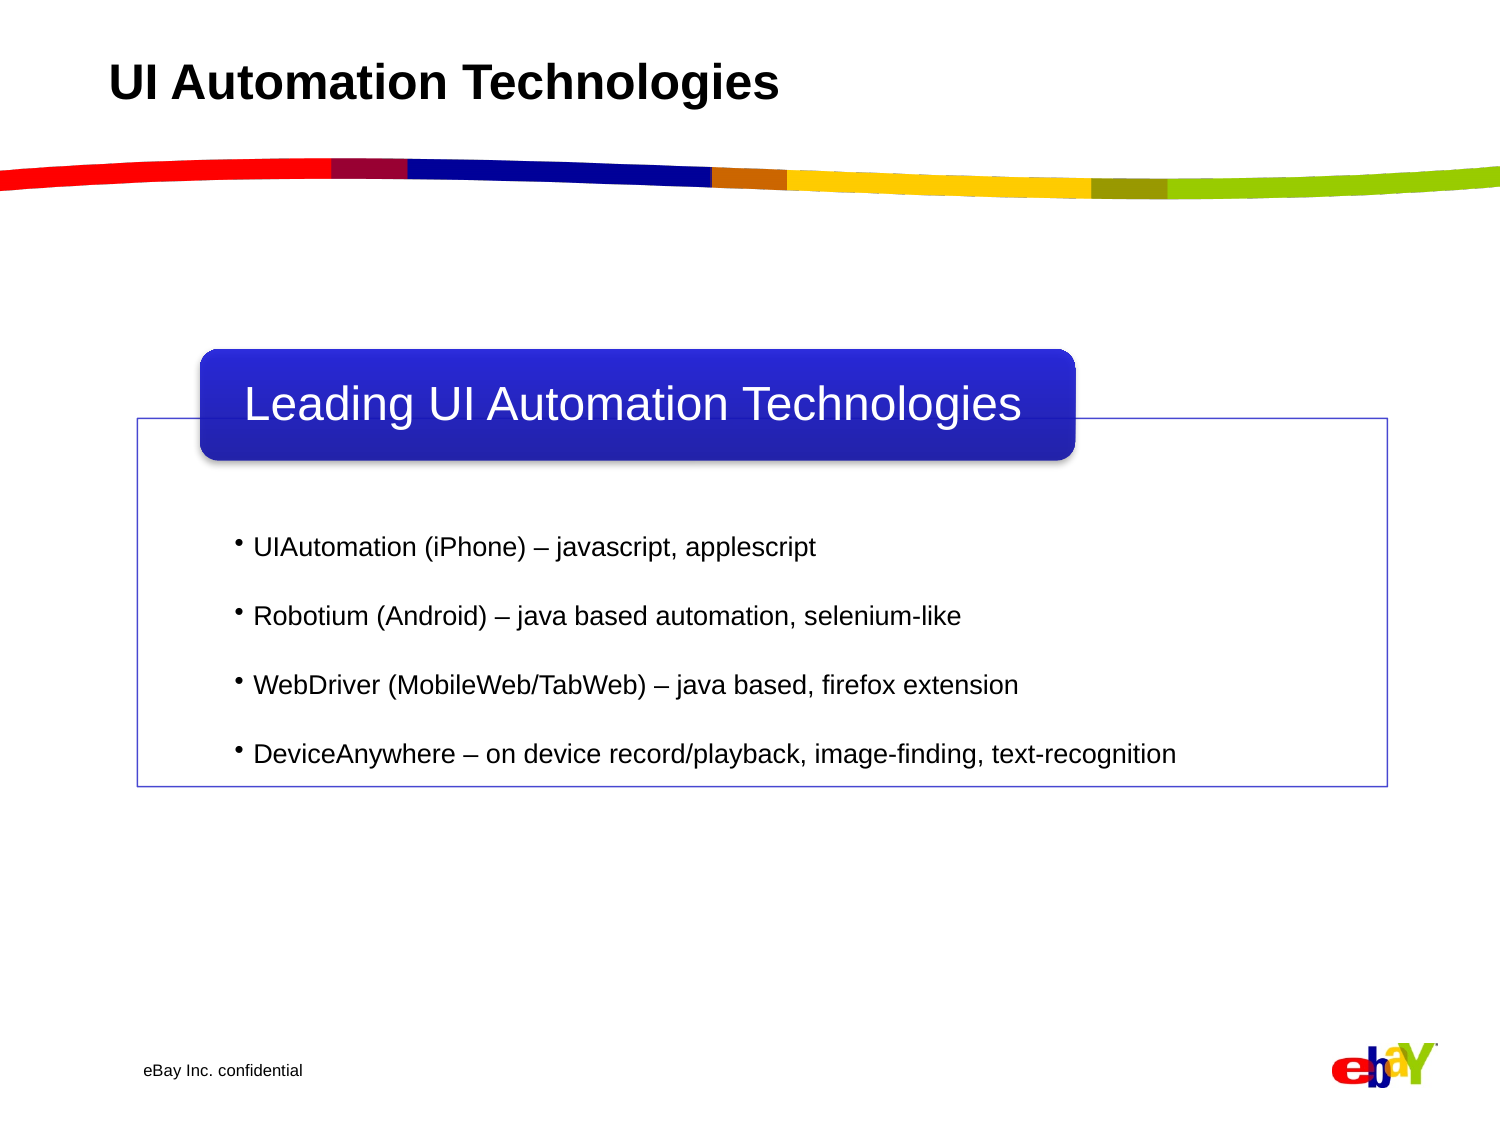

# UI Automation Technologies
UIAutomation (iPhone) – javascript, applescript
Robotium (Android) – java based automation, selenium-like
WebDriver (MobileWeb/TabWeb) – java based, firefox extension
DeviceAnywhere – on device record/playback, image-finding, text-recognition
Leading UI Automation Technologies